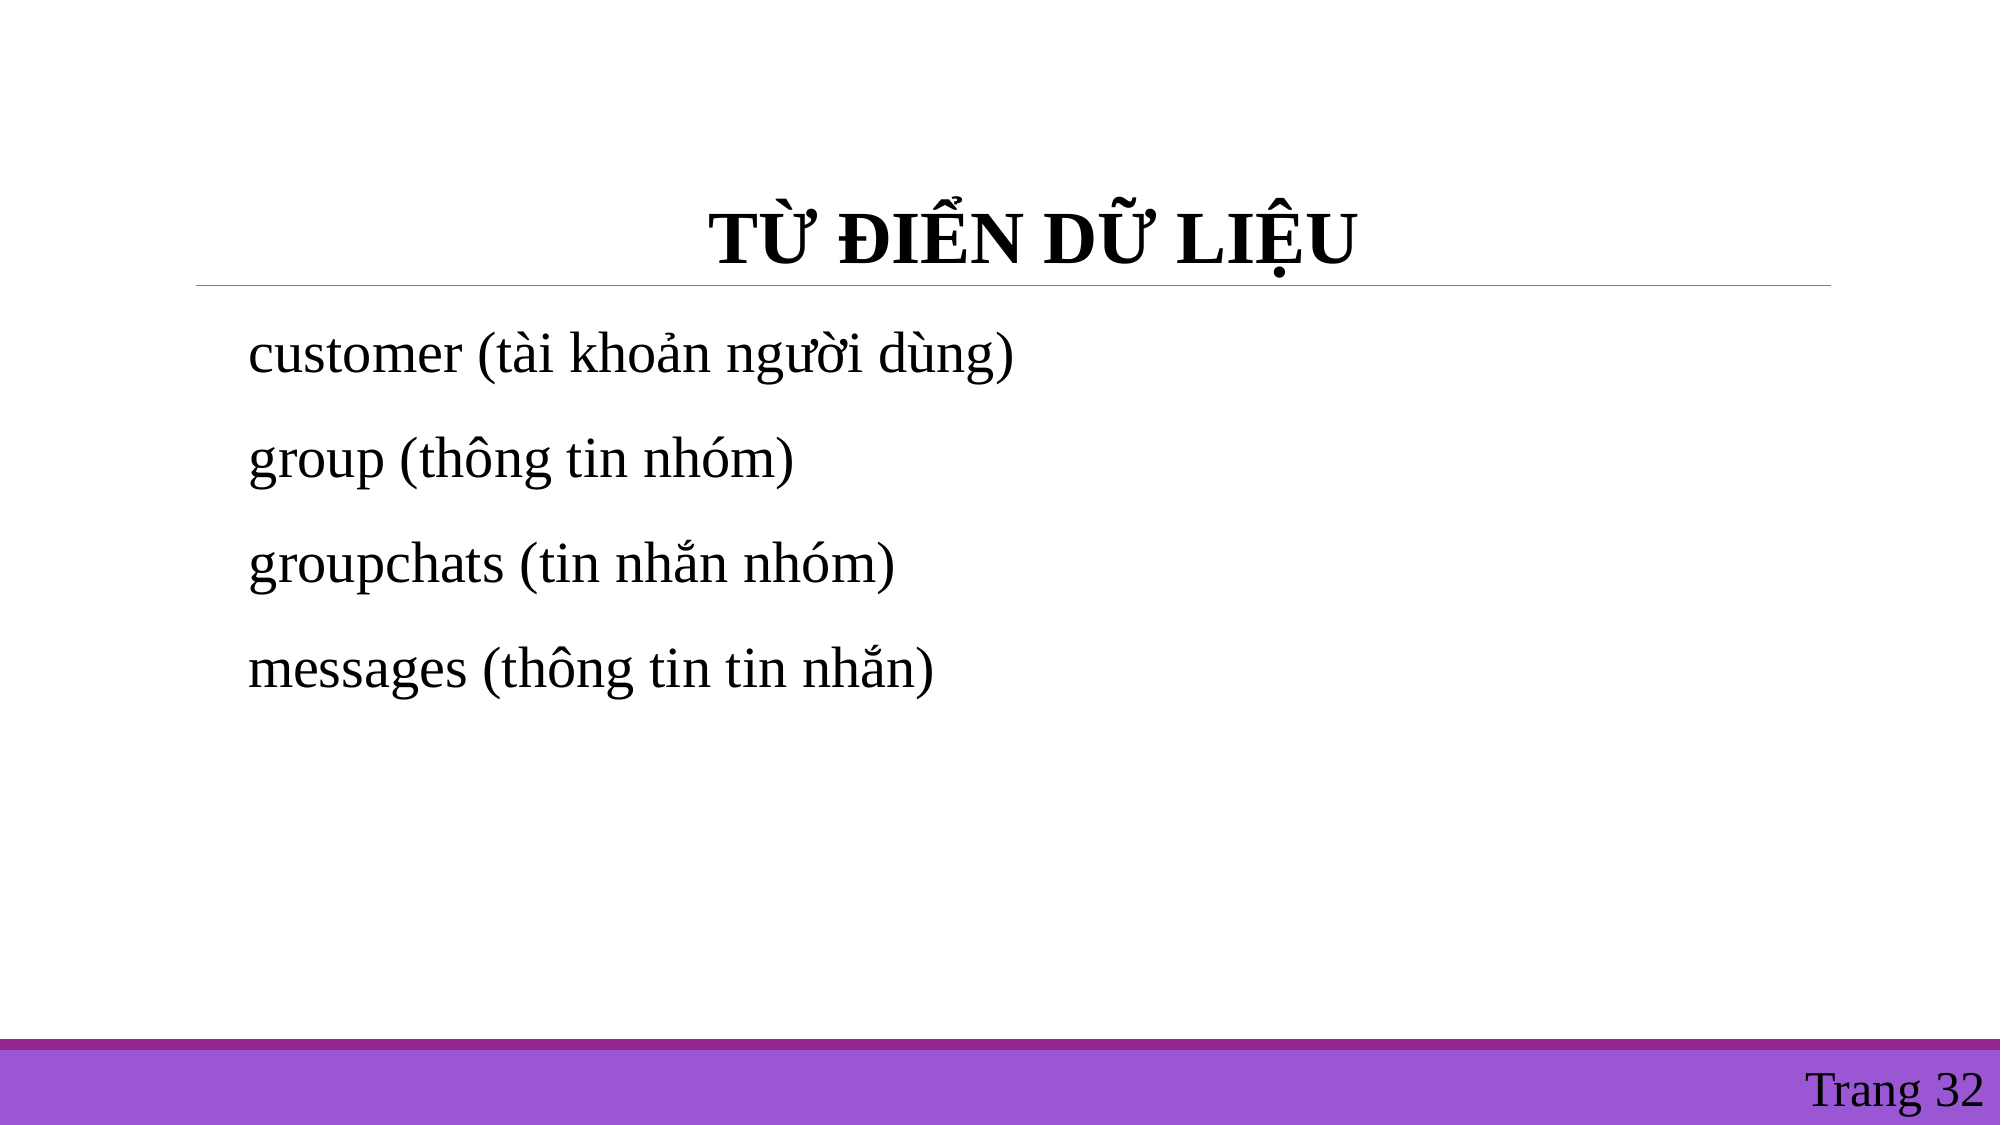

TỪ ĐIỂN DỮ LIỆU
customer (tài khoản người dùng)
group (thông tin nhóm)
groupchats (tin nhắn nhóm)
   messages (thông tin tin nhắn)

 Trang 32